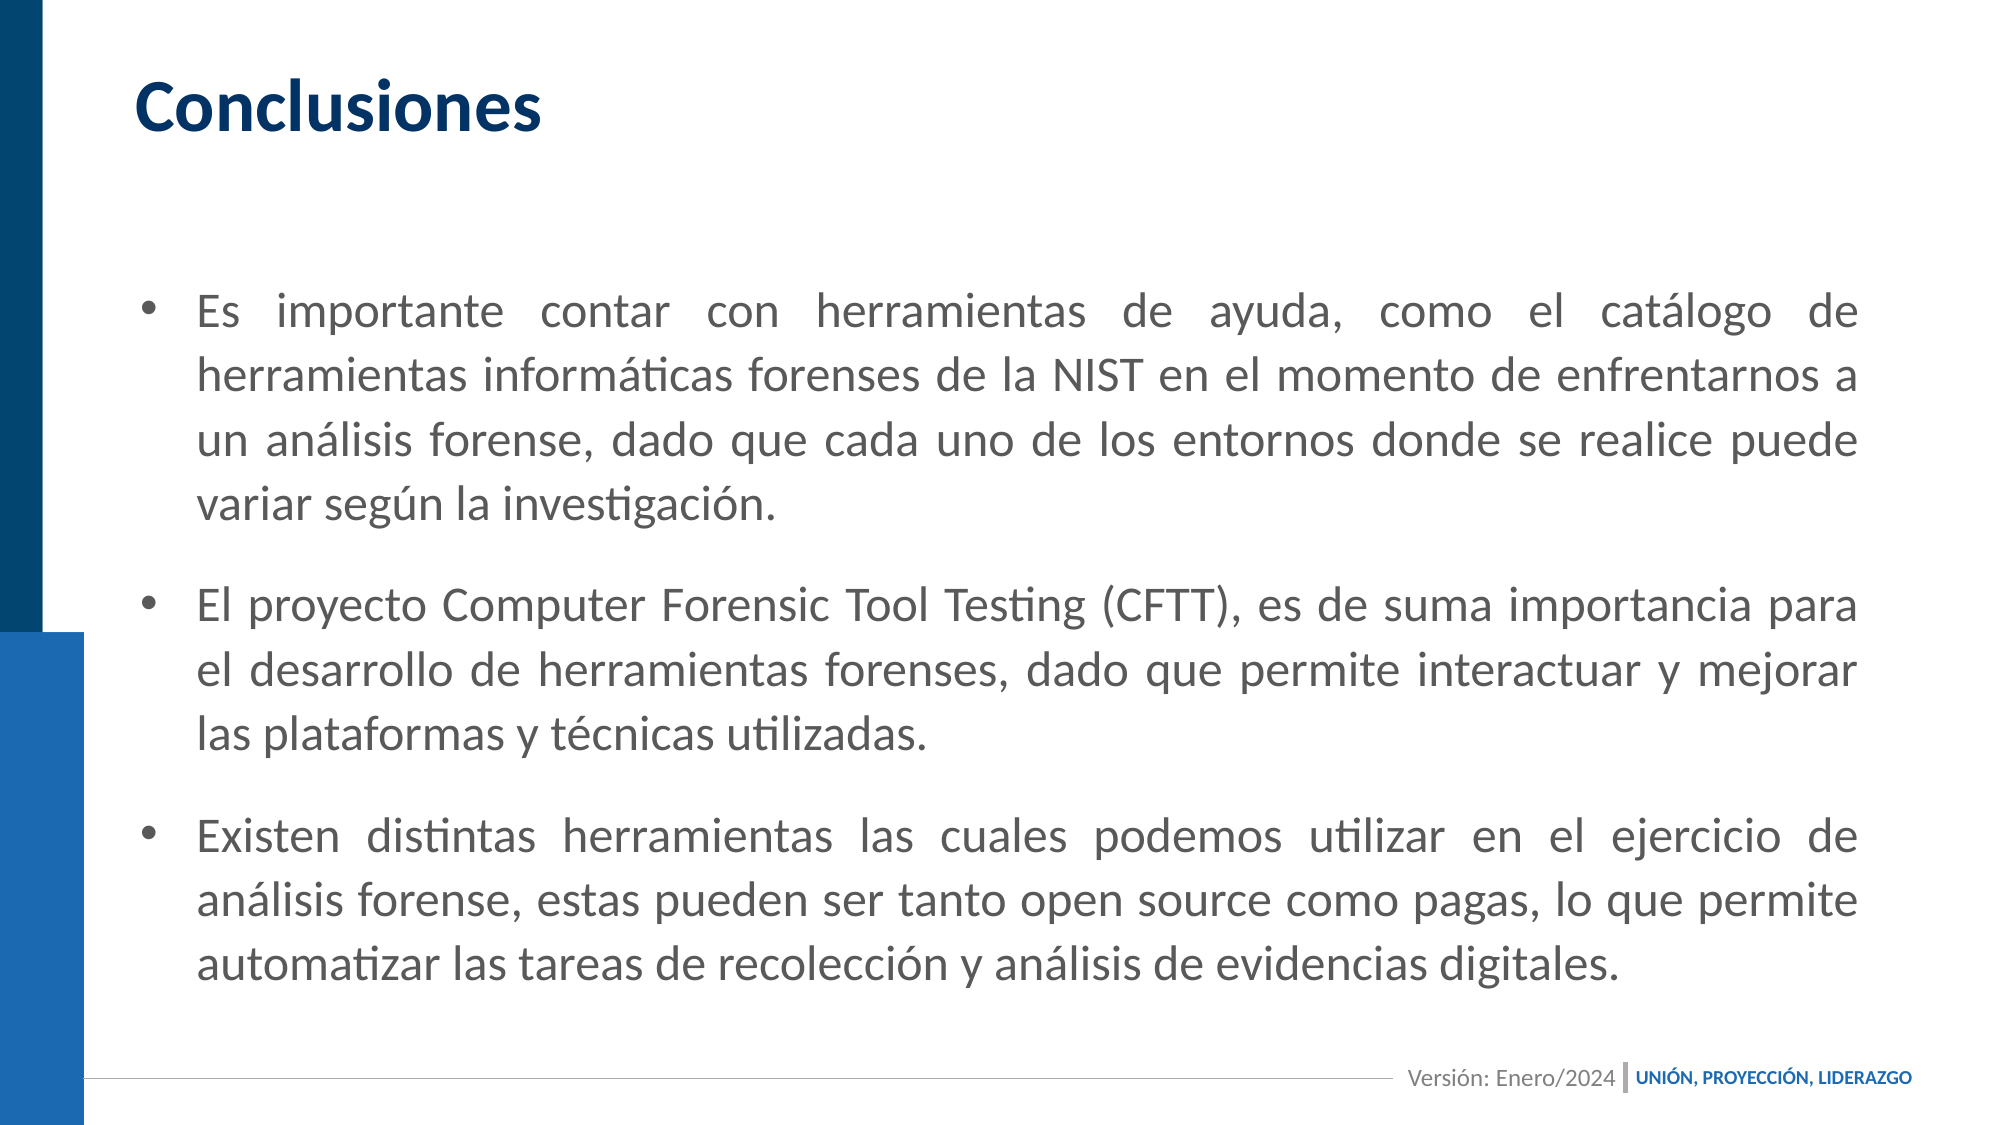

# Conclusiones
Es importante contar con herramientas de ayuda, como el catálogo de herramientas informáticas forenses de la NIST en el momento de enfrentarnos a un análisis forense, dado que cada uno de los entornos donde se realice puede variar según la investigación.
El proyecto Computer Forensic Tool Testing (CFTT), es de suma importancia para el desarrollo de herramientas forenses, dado que permite interactuar y mejorar las plataformas y técnicas utilizadas.
Existen distintas herramientas las cuales podemos utilizar en el ejercicio de análisis forense, estas pueden ser tanto open source como pagas, lo que permite automatizar las tareas de recolección y análisis de evidencias digitales.